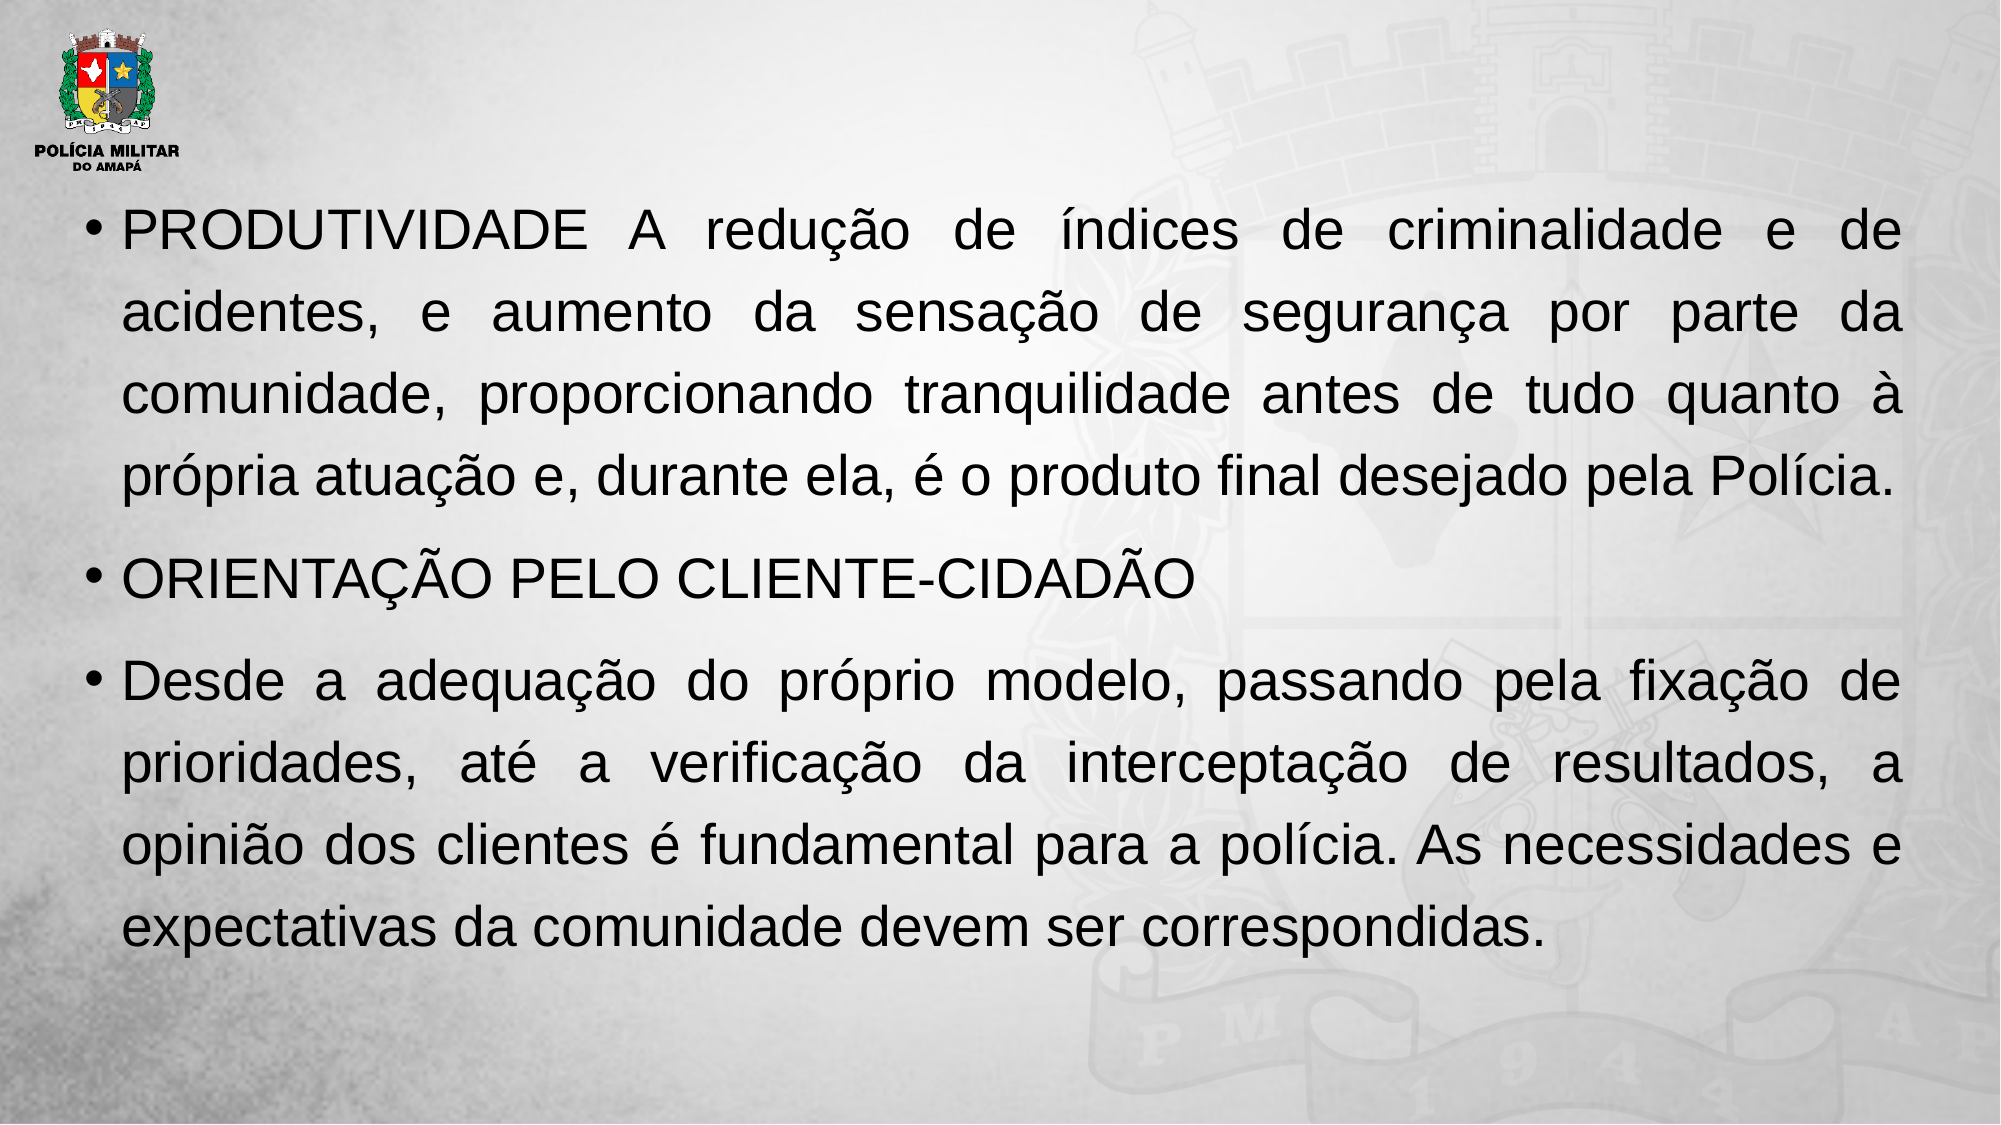

#
PRODUTIVIDADE A redução de índices de criminalidade e de acidentes, e aumento da sensação de segurança por parte da comunidade, proporcionando tranquilidade antes de tudo quanto à própria atuação e, durante ela, é o produto final desejado pela Polícia.
ORIENTAÇÃO PELO CLIENTE-CIDADÃO
Desde a adequação do próprio modelo, passando pela fixação de prioridades, até a verificação da interceptação de resultados, a opinião dos clientes é fundamental para a polícia. As necessidades e expectativas da comunidade devem ser correspondidas.